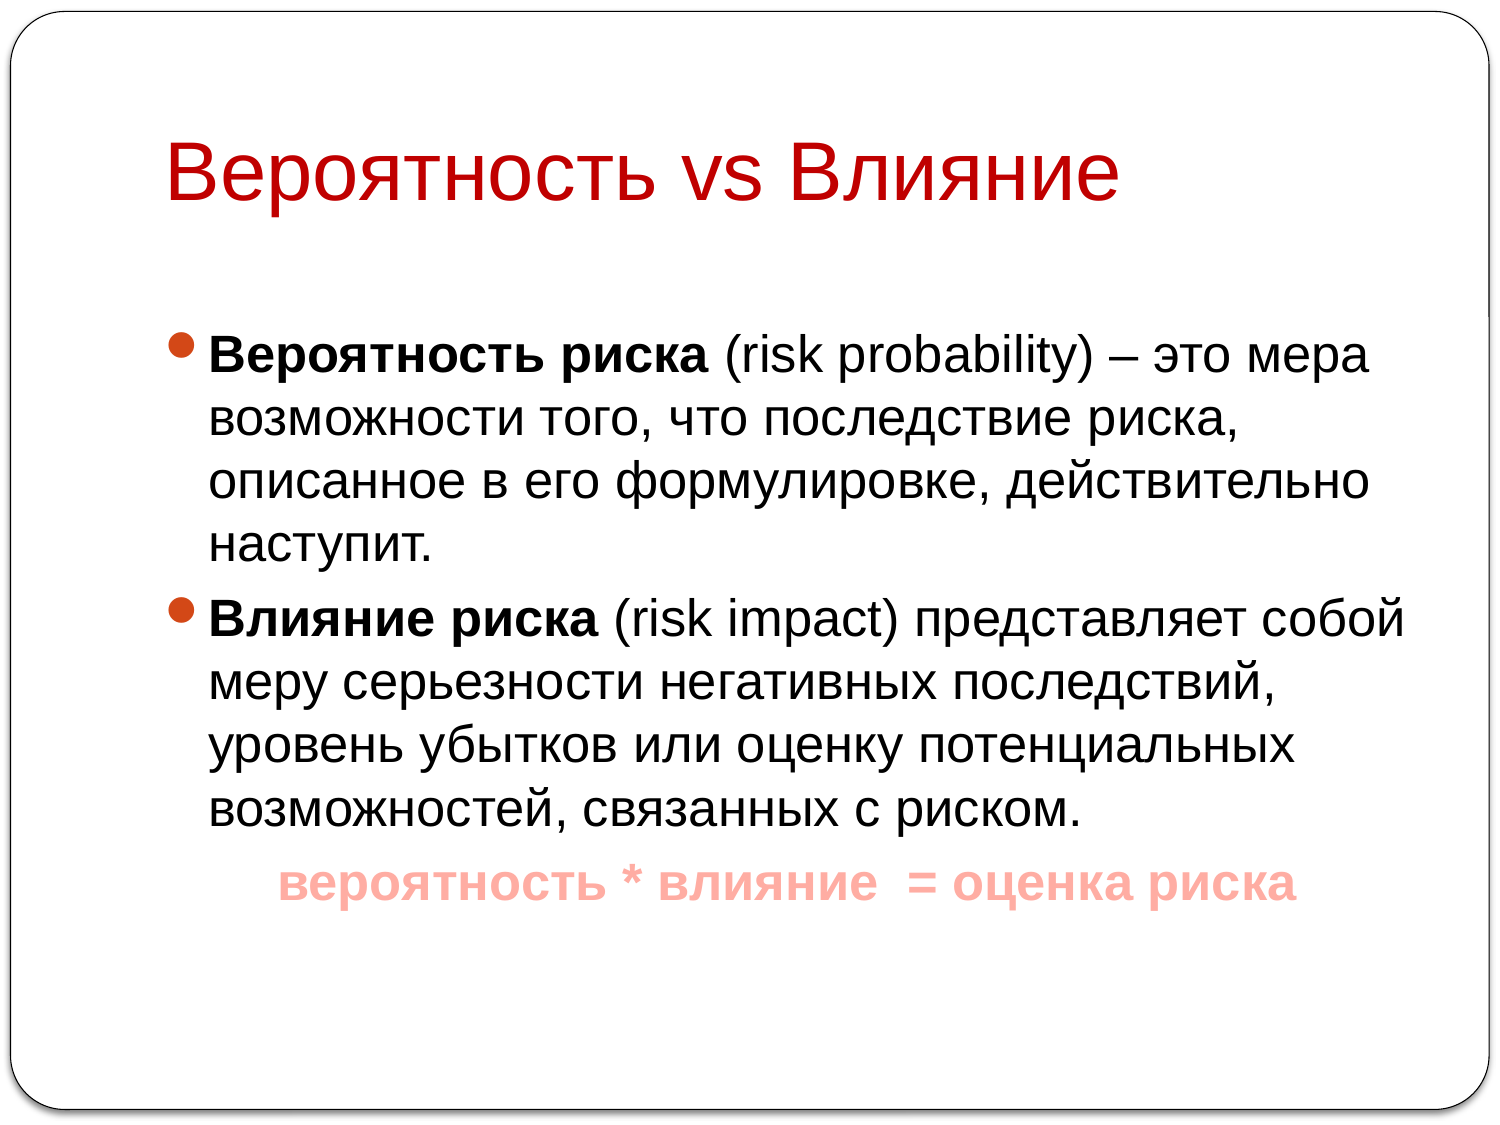

# Вероятность vs Влияние

Вероятность риска (risk probability) – это мера возможности того, что последствие риска, описанное в его формулировке, действительно наступит.
Влияние риска (risk impact) представляет собой меру серьезности негативных последствий, уровень убытков или оценку потенциальных возможностей, связанных с риском.
вероятность * влияние  = оценка риска